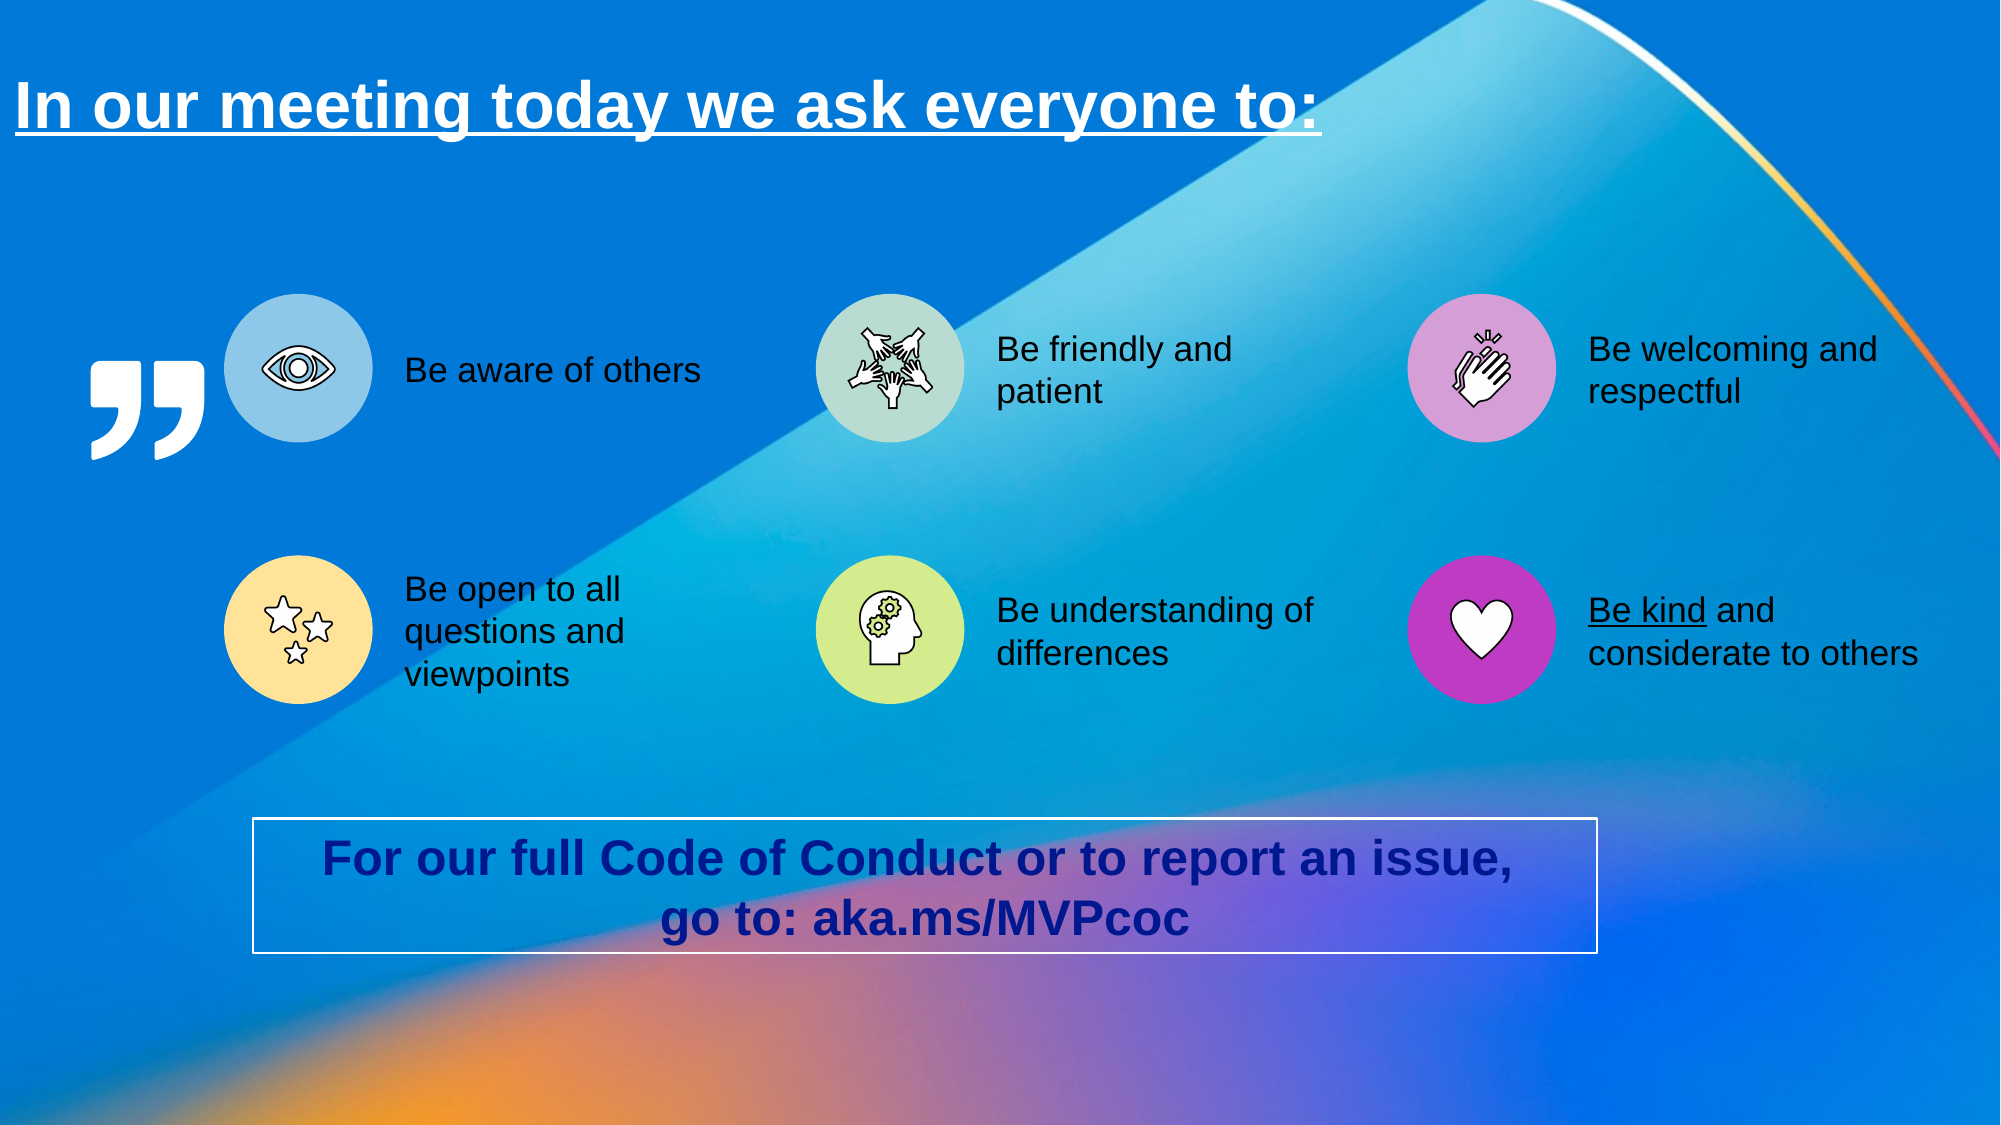

In our meeting today we ask everyone to:
Be aware of others
Be friendly and patient
Be welcoming and respectful
Be open to all questions and viewpoints
Be understanding of differences
Be kind and considerate to others
For our full Code of Conduct or to report an issue,
go to: aka.ms/MVPcoc